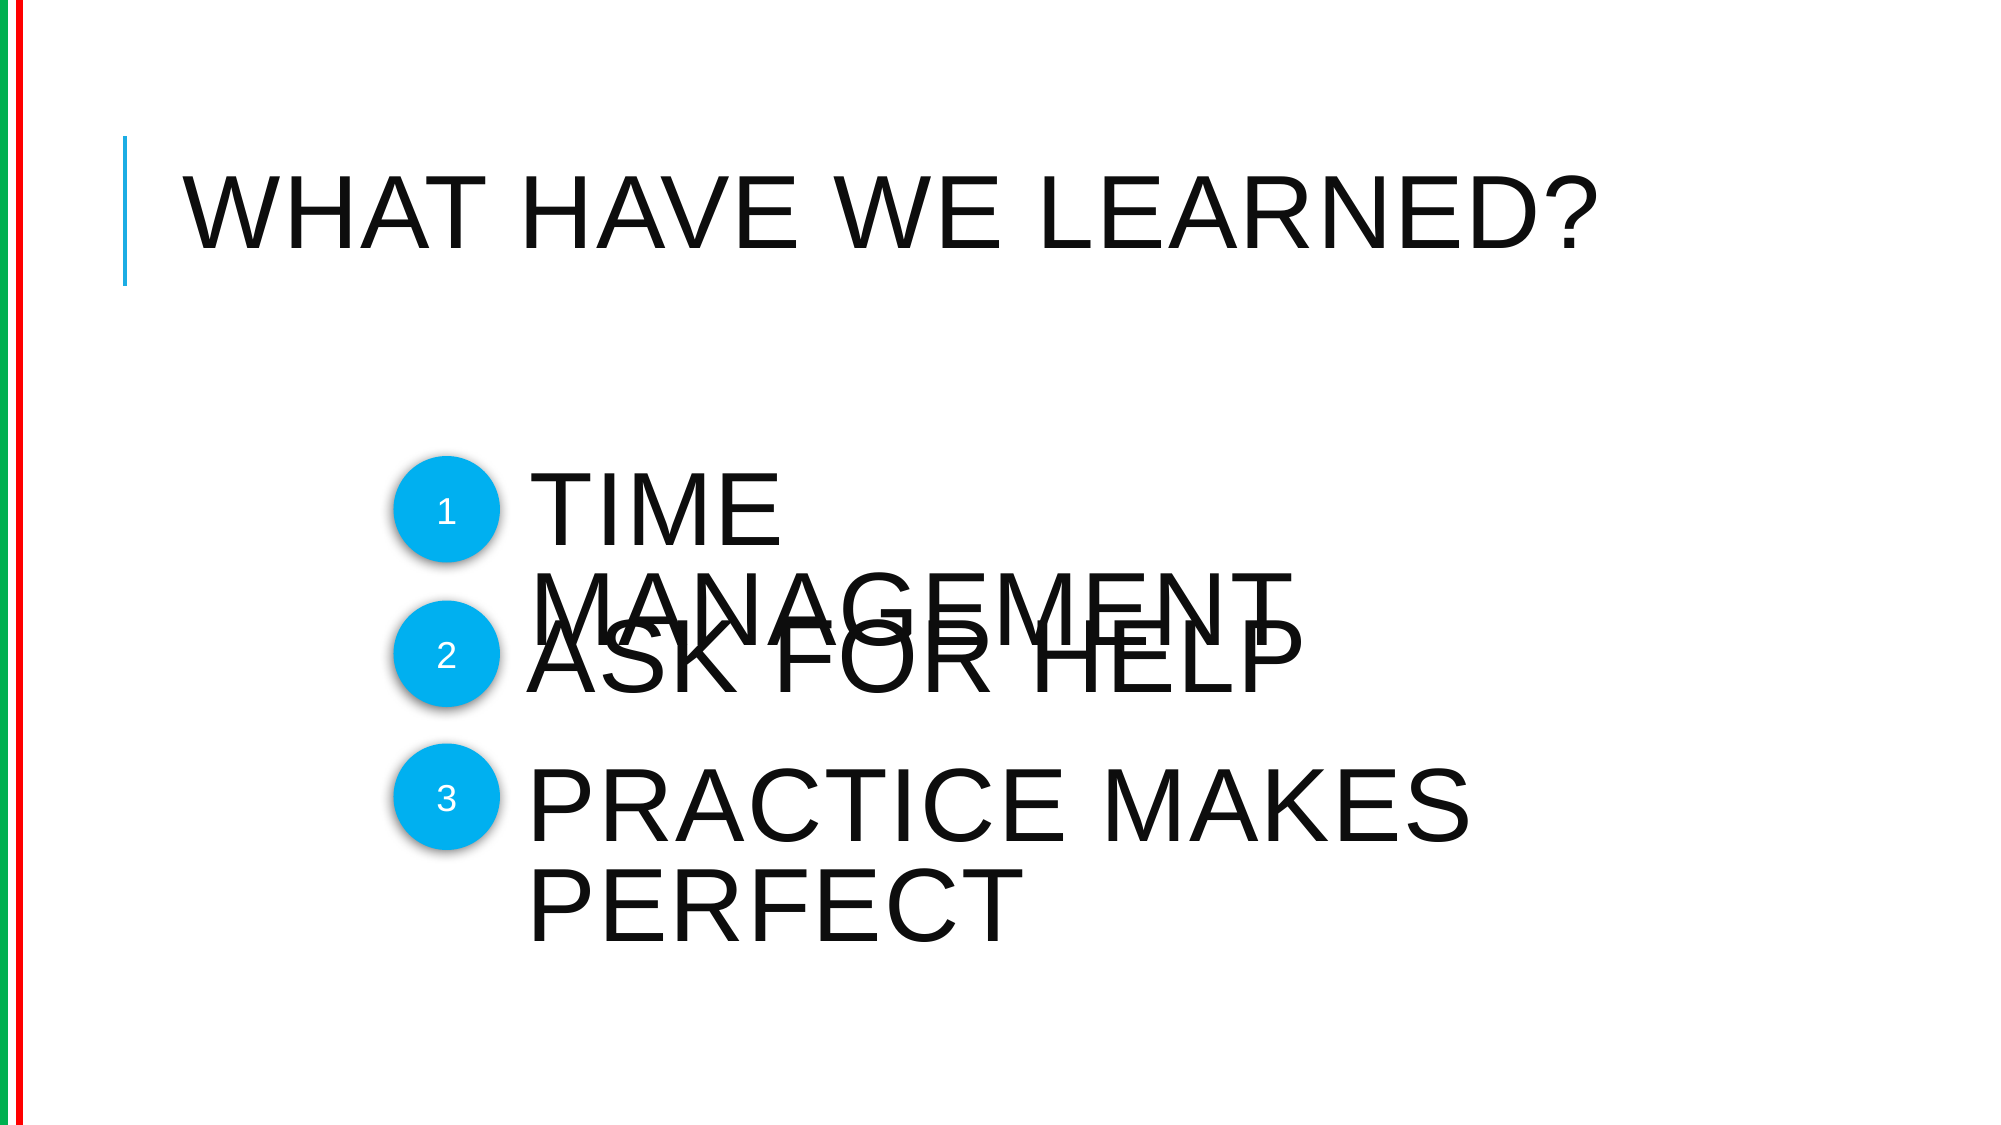

# What have we learned?
1

Time management
2
Ask for help
3
Practice makes perfect